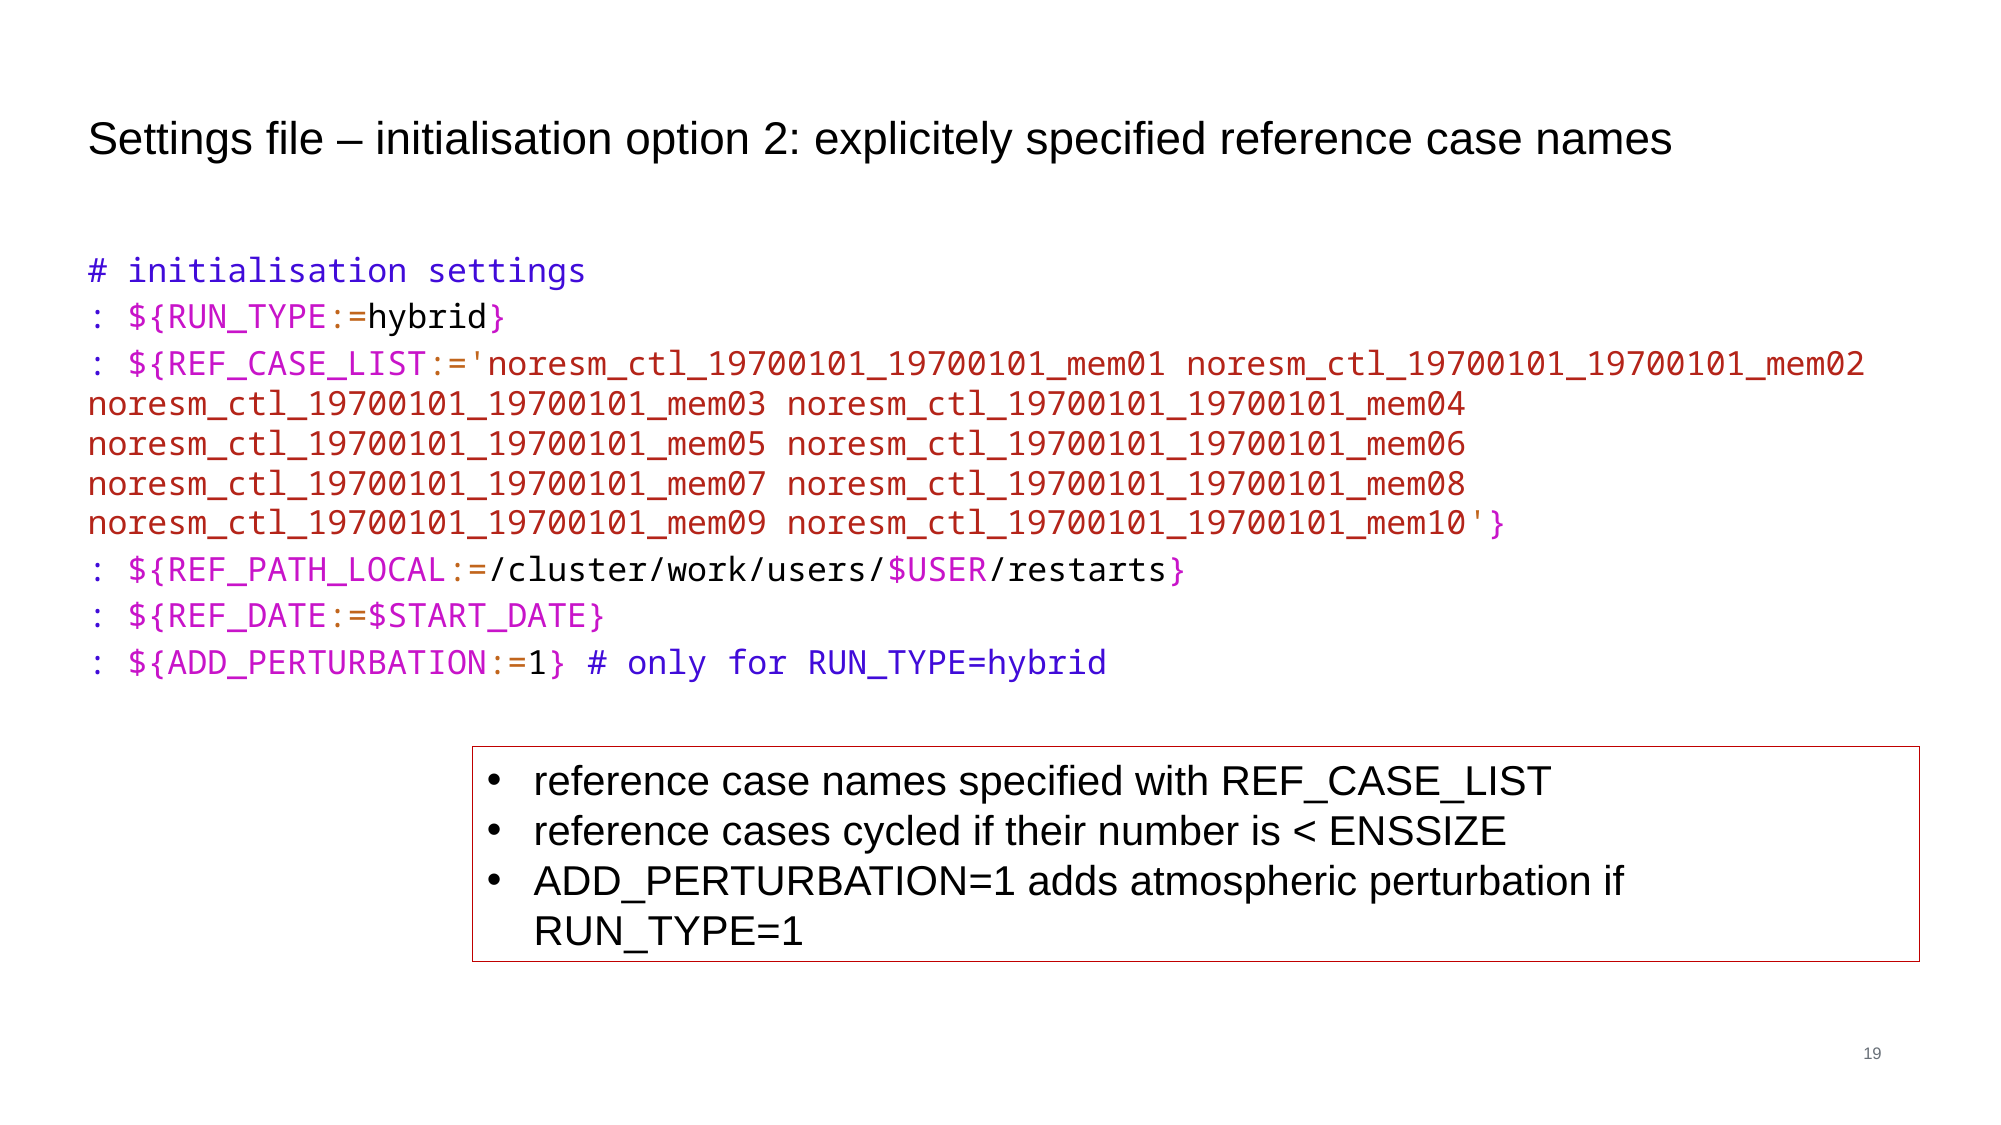

# Settings file – initialisation option 2: explicitely specified reference case names

# initialisation settings
: ${RUN_TYPE:=hybrid}
: ${REF_CASE_LIST:='noresm_ctl_19700101_19700101_mem01 noresm_ctl_19700101_19700101_mem02 noresm_ctl_19700101_19700101_mem03 noresm_ctl_19700101_19700101_mem04 noresm_ctl_19700101_19700101_mem05 noresm_ctl_19700101_19700101_mem06 noresm_ctl_19700101_19700101_mem07 noresm_ctl_19700101_19700101_mem08 noresm_ctl_19700101_19700101_mem09 noresm_ctl_19700101_19700101_mem10'}
: ${REF_PATH_LOCAL:=/cluster/work/users/$USER/restarts}
: ${REF_DATE:=$START_DATE}
: ${ADD_PERTURBATION:=1} # only for RUN_TYPE=hybrid

reference case names specified with REF_CASE_LIST
reference cases cycled if their number is < ENSSIZE
ADD_PERTURBATION=1 adds atmospheric perturbation if RUN_TYPE=1
19